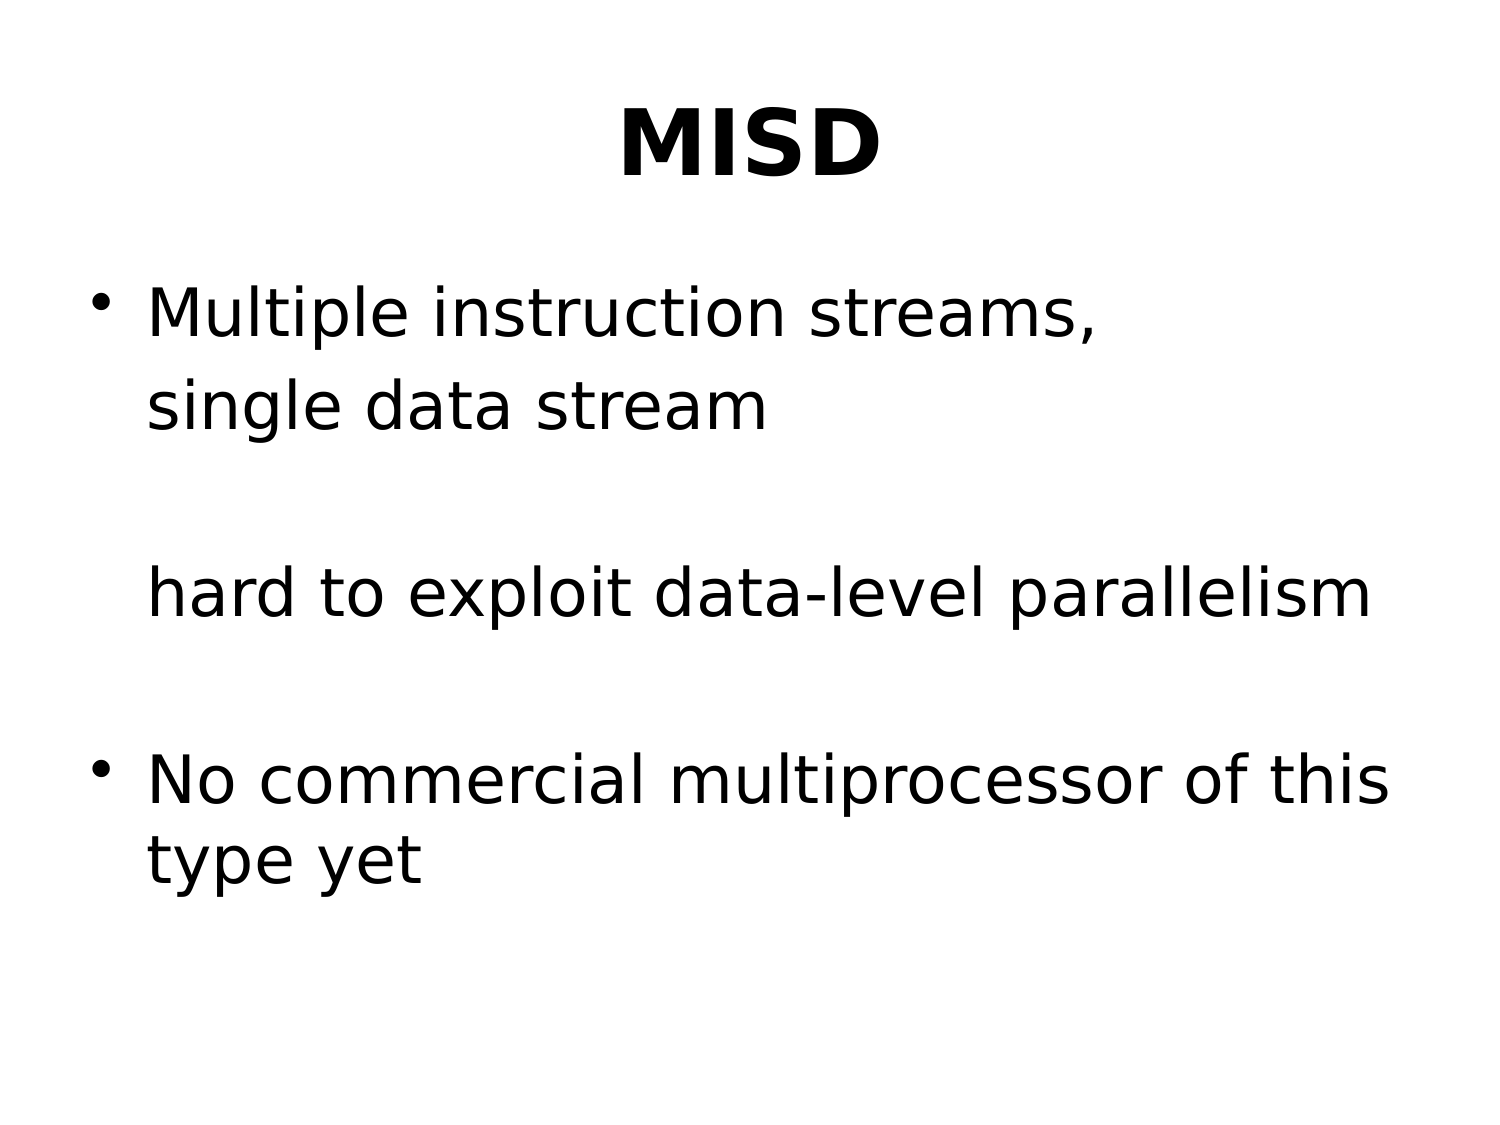

# MISD
Multiple instruction streams,
	single data stream

	hard to exploit data-level parallelism

No commercial multiprocessor of this type yet